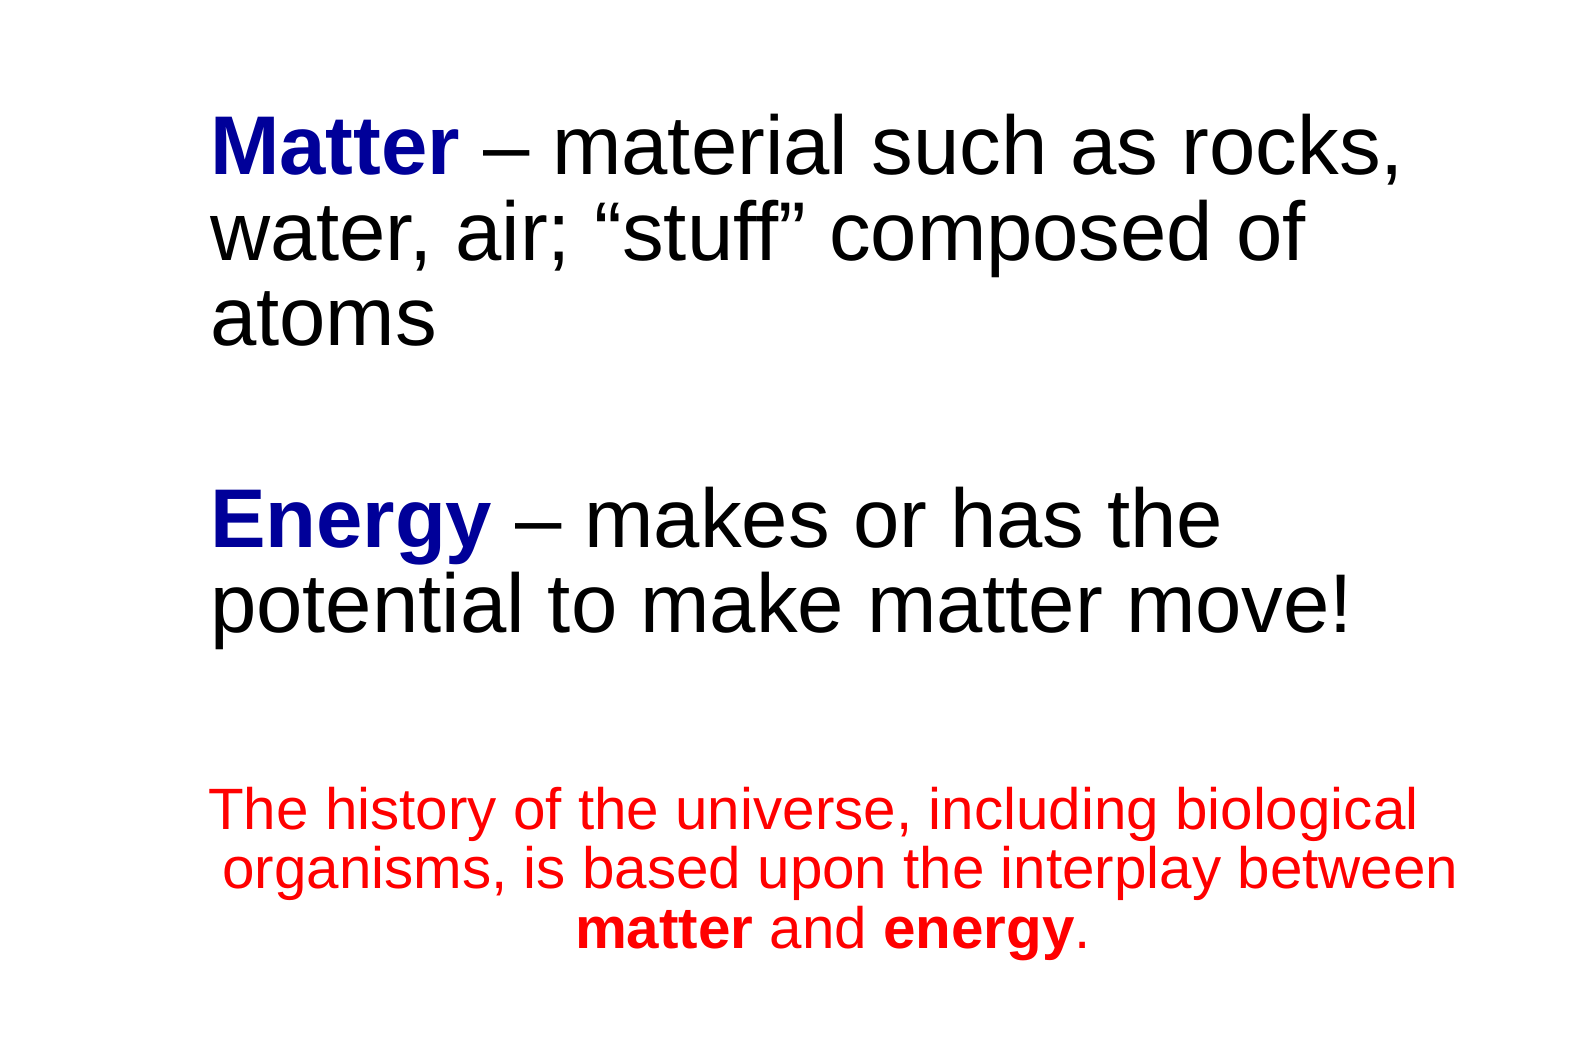

Matter – material such as rocks, water, air; “stuff” composed of atoms

	Energy – makes or has the potential to make matter move!

The history of the universe, including biological organisms, is based upon the interplay between matter and energy.